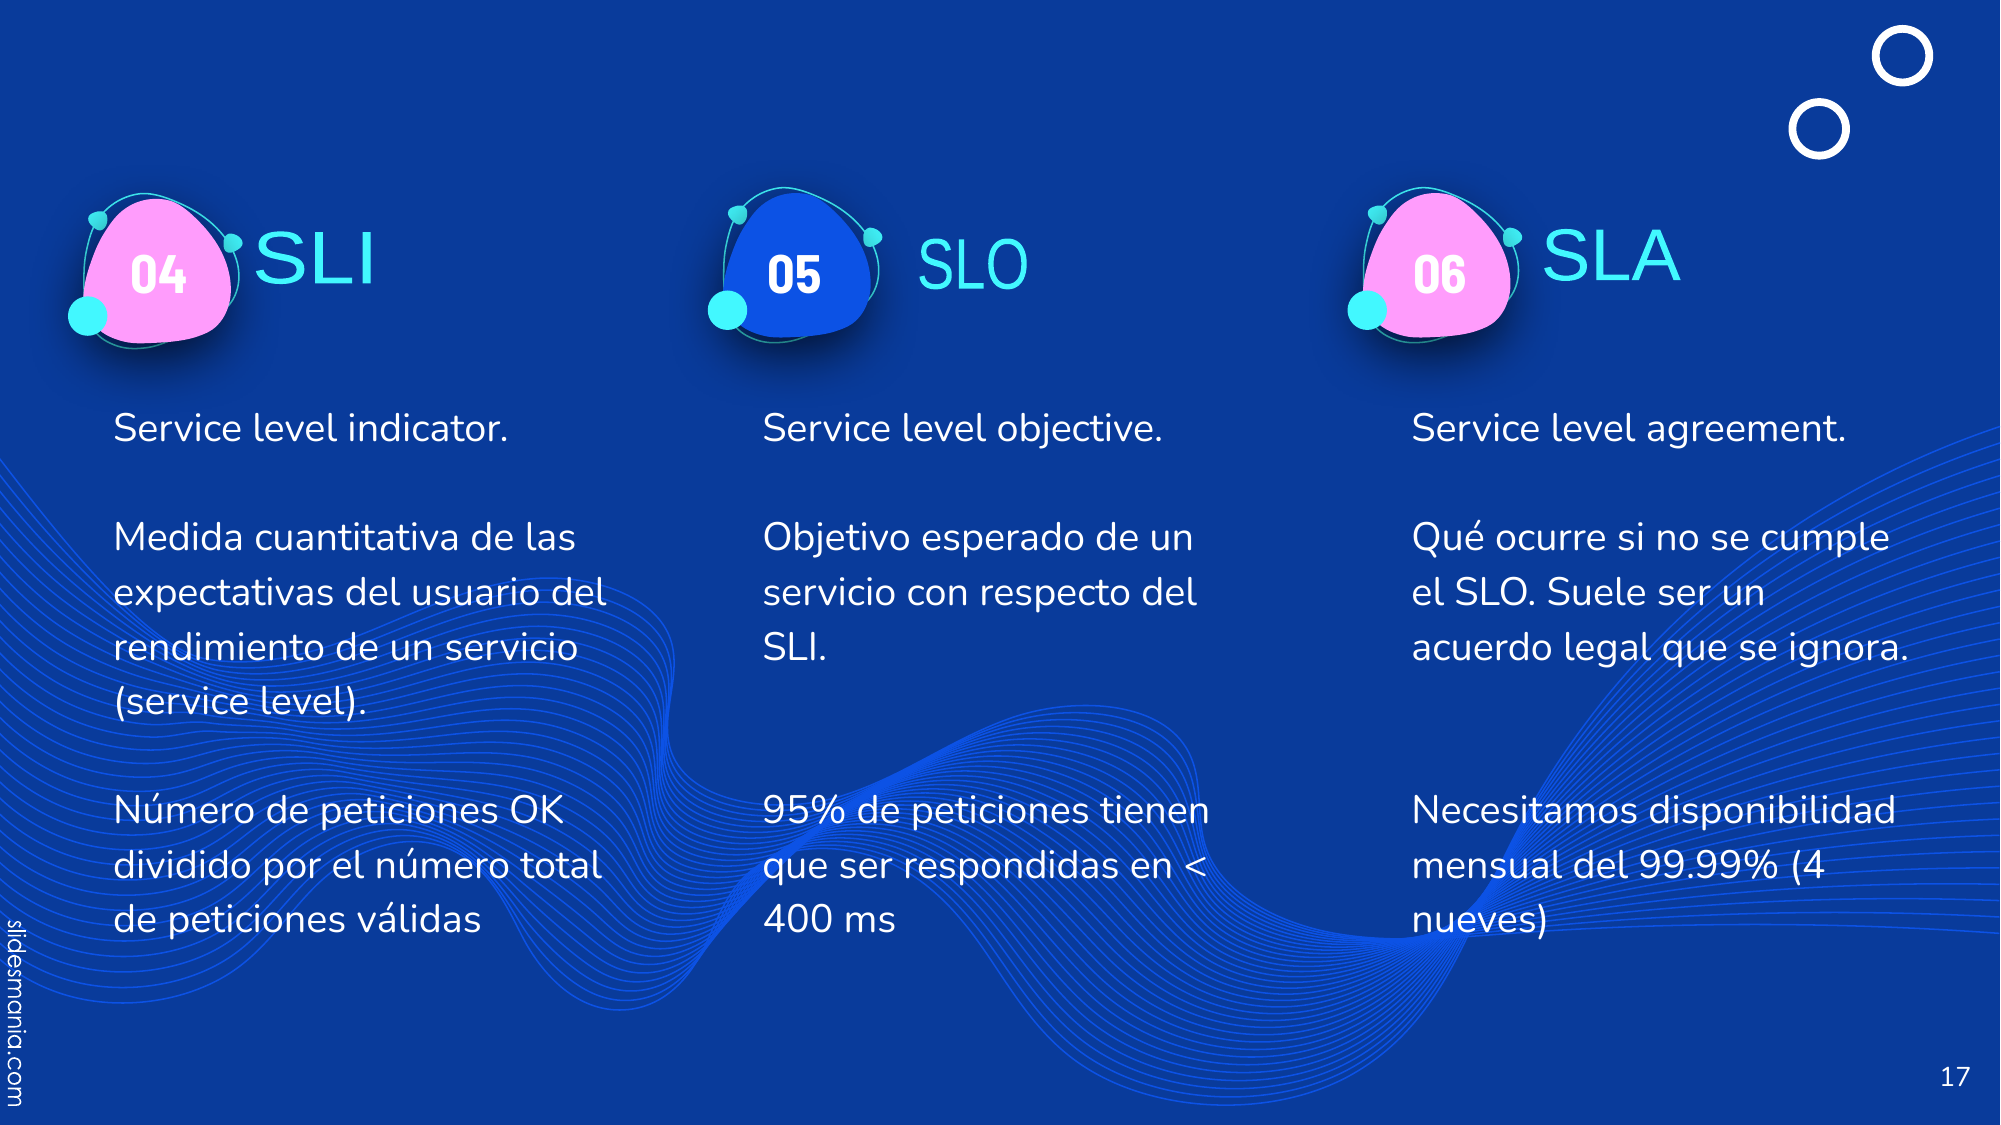

05
06
04
SLA
SLI
SLO
Service level objective.

Objetivo esperado de un servicio con respecto del SLI.

95% de peticiones tienen que ser respondidas en < 400 ms

Service level indicator.

Medida cuantitativa de las expectativas del usuario del rendimiento de un servicio (service level).

Número de peticiones OK dividido por el número total de peticiones válidas

Service level agreement.

Qué ocurre si no se cumple el SLO. Suele ser un acuerdo legal que se ignora.

Necesitamos disponibilidad mensual del 99.99% (4 nueves)
17